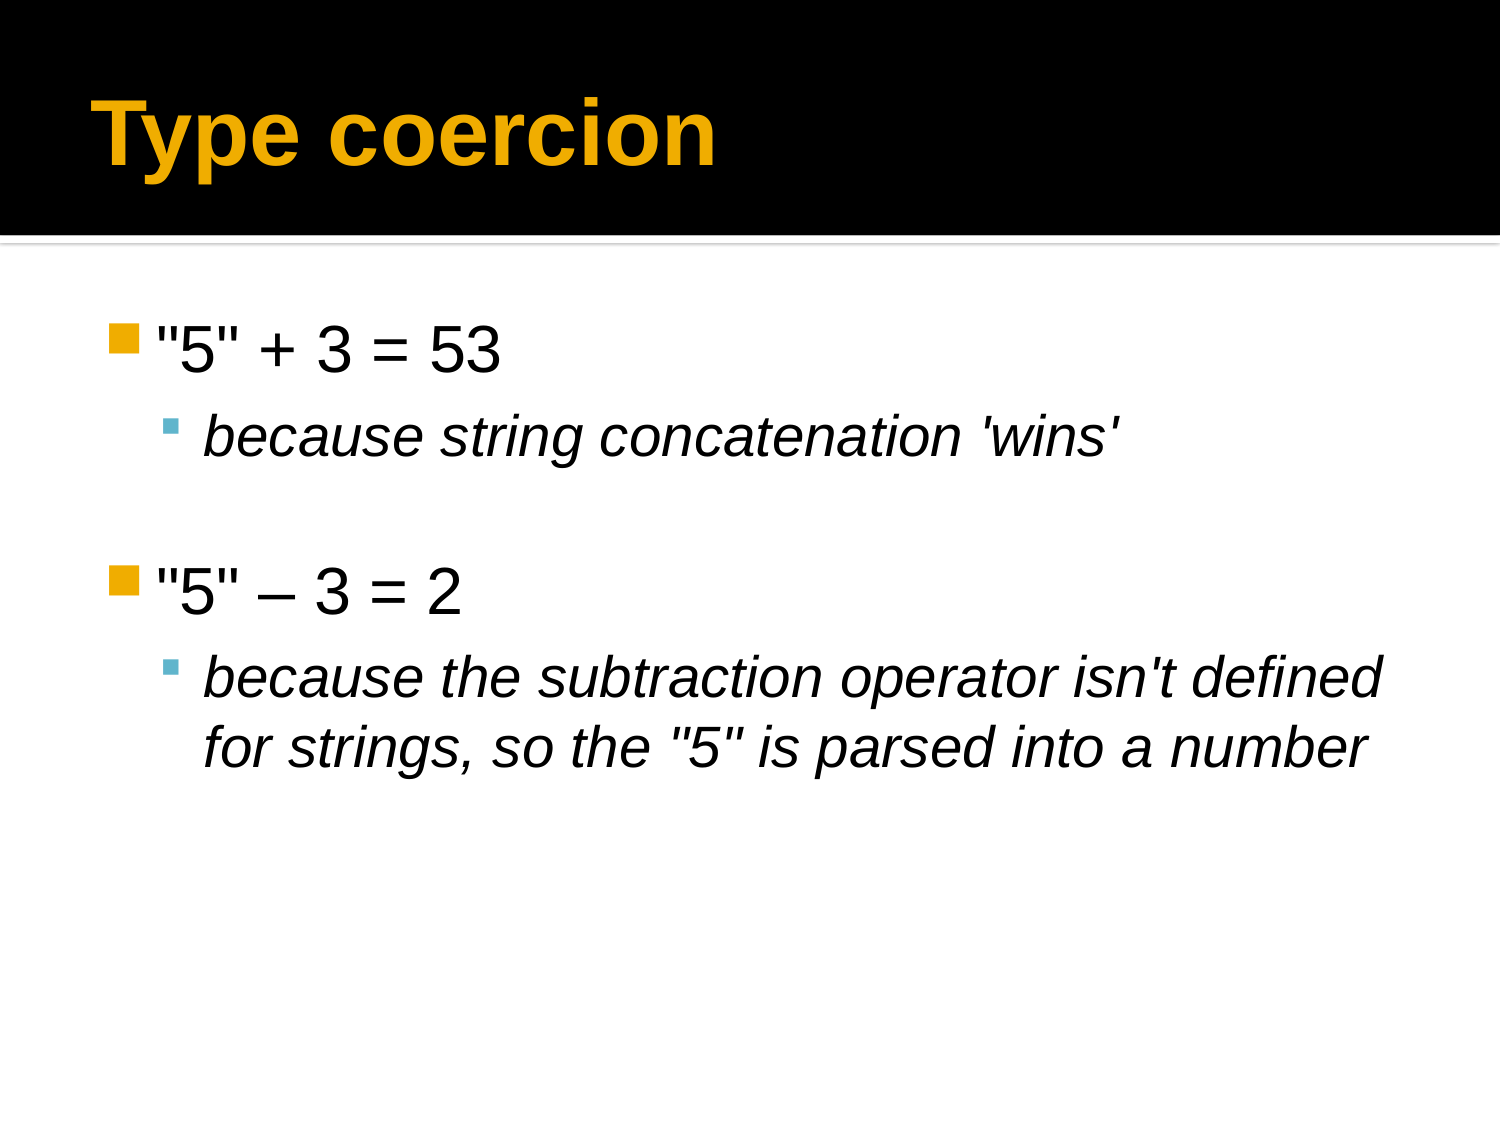

# Type coercion
"5" + 3 = 53
because string concatenation 'wins'

"5" – 3 = 2
because the subtraction operator isn't defined for strings, so the "5" is parsed into a number